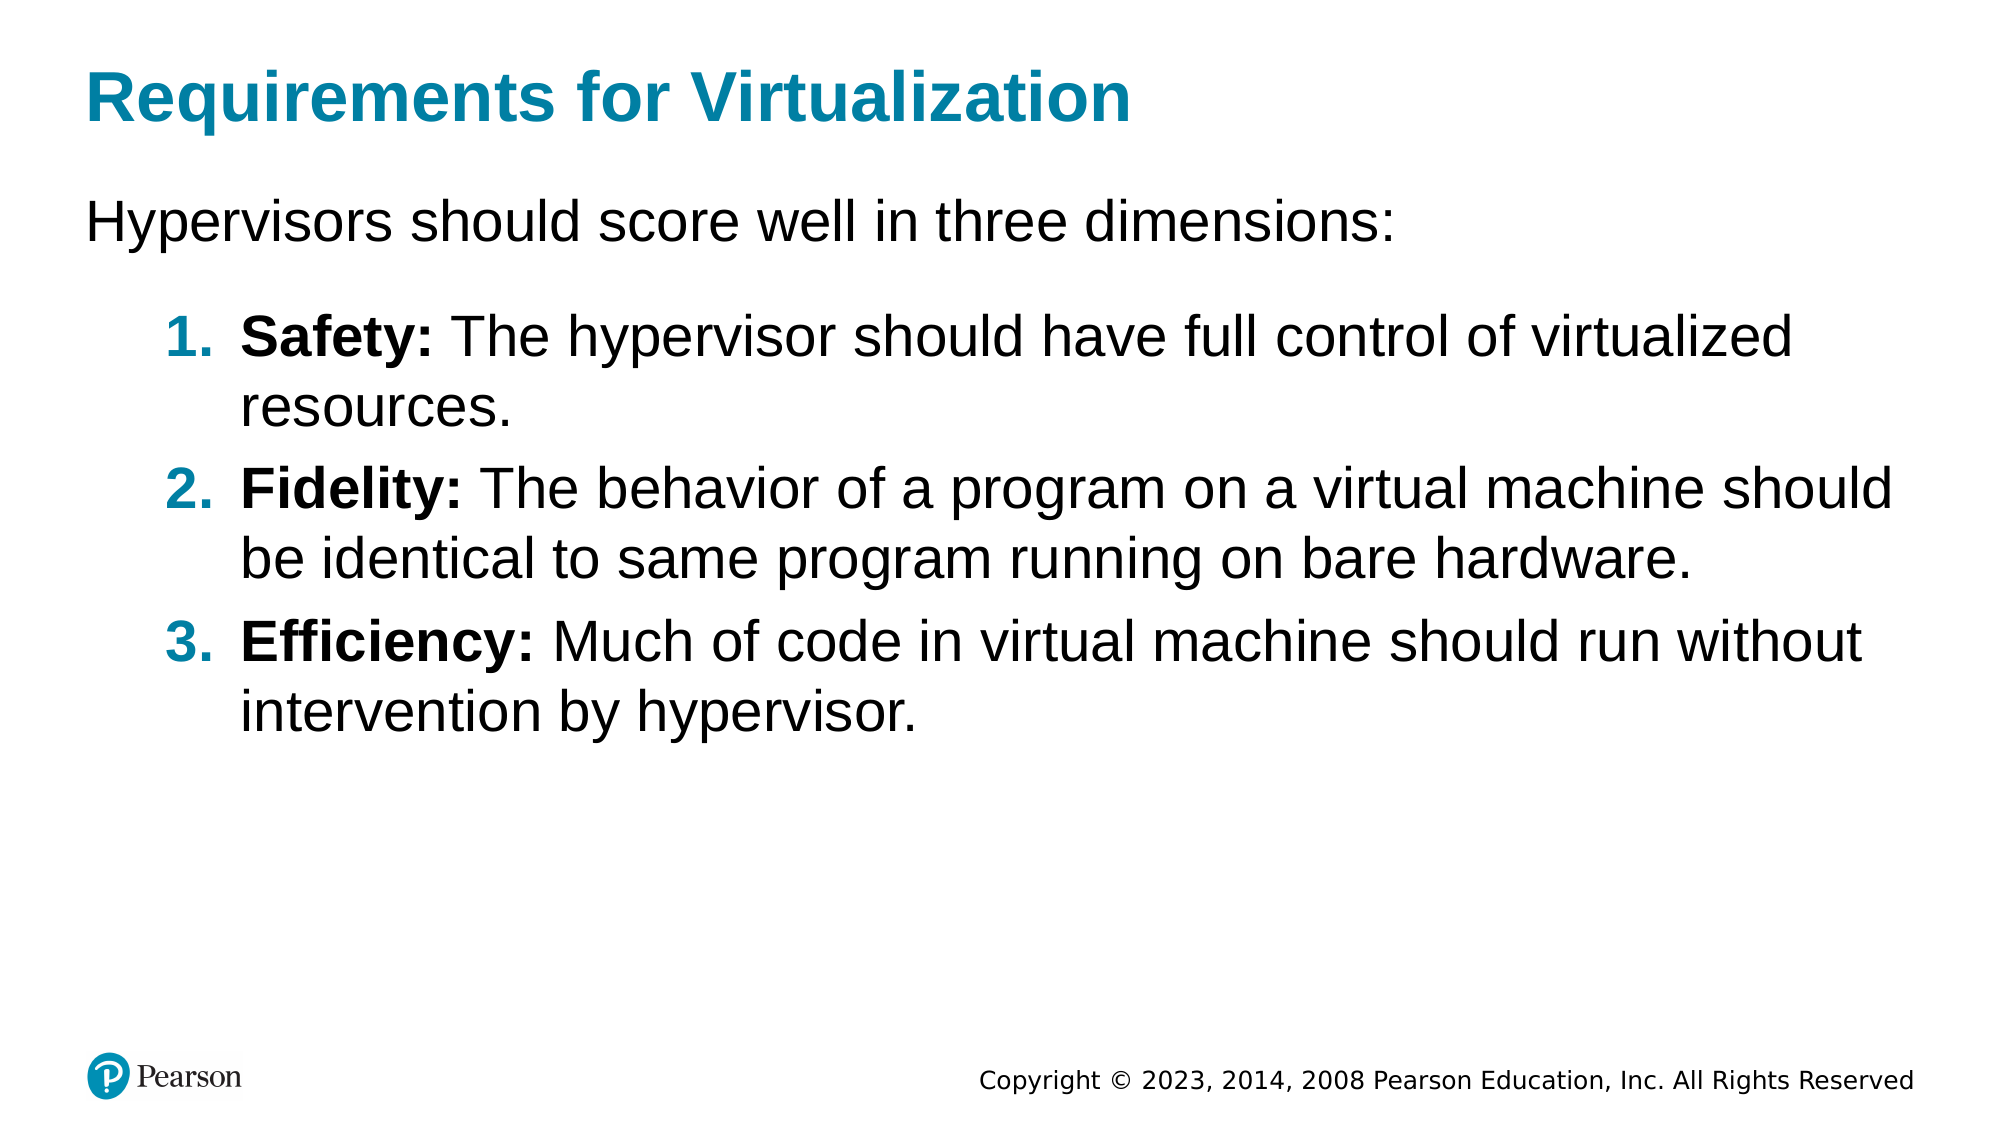

# Requirements for Virtualization
Hypervisors should score well in three dimensions:
Safety: The hypervisor should have full control of virtualized resources.
Fidelity: The behavior of a program on a virtual machine should be identical to same program running on bare hardware.
Efficiency: Much of code in virtual machine should run without intervention by hypervisor.